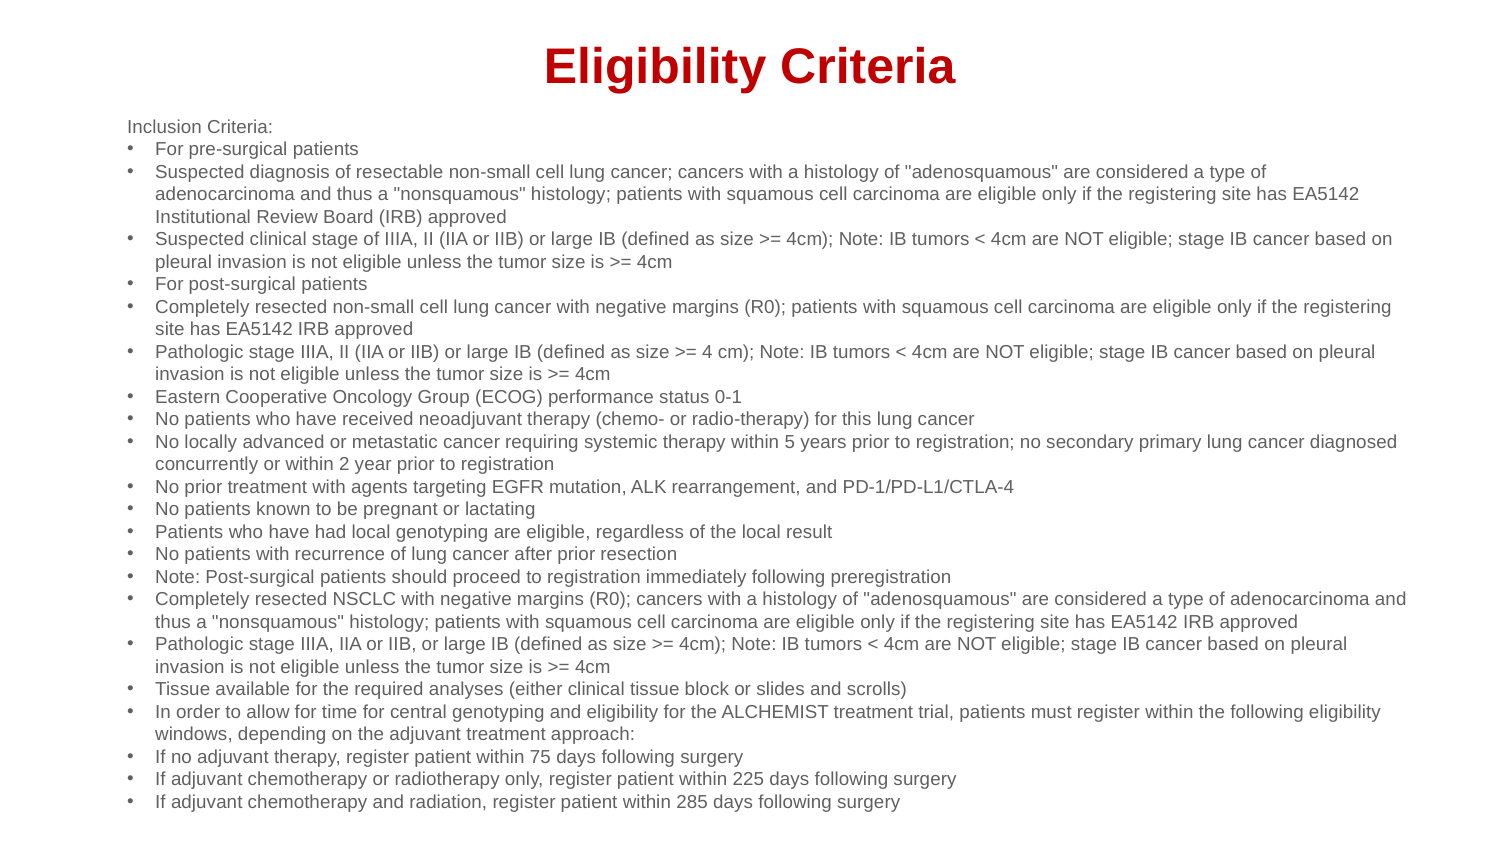

# Eligibility Criteria
Inclusion Criteria:
For pre-surgical patients
Suspected diagnosis of resectable non-small cell lung cancer; cancers with a histology of "adenosquamous" are considered a type of adenocarcinoma and thus a "nonsquamous" histology; patients with squamous cell carcinoma are eligible only if the registering site has EA5142 Institutional Review Board (IRB) approved
Suspected clinical stage of IIIA, II (IIA or IIB) or large IB (defined as size >= 4cm); Note: IB tumors < 4cm are NOT eligible; stage IB cancer based on pleural invasion is not eligible unless the tumor size is >= 4cm
For post-surgical patients
Completely resected non-small cell lung cancer with negative margins (R0); patients with squamous cell carcinoma are eligible only if the registering site has EA5142 IRB approved
Pathologic stage IIIA, II (IIA or IIB) or large IB (defined as size >= 4 cm); Note: IB tumors < 4cm are NOT eligible; stage IB cancer based on pleural invasion is not eligible unless the tumor size is >= 4cm
Eastern Cooperative Oncology Group (ECOG) performance status 0-1
No patients who have received neoadjuvant therapy (chemo- or radio-therapy) for this lung cancer
No locally advanced or metastatic cancer requiring systemic therapy within 5 years prior to registration; no secondary primary lung cancer diagnosed concurrently or within 2 year prior to registration
No prior treatment with agents targeting EGFR mutation, ALK rearrangement, and PD-1/PD-L1/CTLA-4
No patients known to be pregnant or lactating
Patients who have had local genotyping are eligible, regardless of the local result
No patients with recurrence of lung cancer after prior resection
Note: Post-surgical patients should proceed to registration immediately following preregistration
Completely resected NSCLC with negative margins (R0); cancers with a histology of "adenosquamous" are considered a type of adenocarcinoma and thus a "nonsquamous" histology; patients with squamous cell carcinoma are eligible only if the registering site has EA5142 IRB approved
Pathologic stage IIIA, IIA or IIB, or large IB (defined as size >= 4cm); Note: IB tumors < 4cm are NOT eligible; stage IB cancer based on pleural invasion is not eligible unless the tumor size is >= 4cm
Tissue available for the required analyses (either clinical tissue block or slides and scrolls)
In order to allow for time for central genotyping and eligibility for the ALCHEMIST treatment trial, patients must register within the following eligibility windows, depending on the adjuvant treatment approach:
If no adjuvant therapy, register patient within 75 days following surgery
If adjuvant chemotherapy or radiotherapy only, register patient within 225 days following surgery
If adjuvant chemotherapy and radiation, register patient within 285 days following surgery